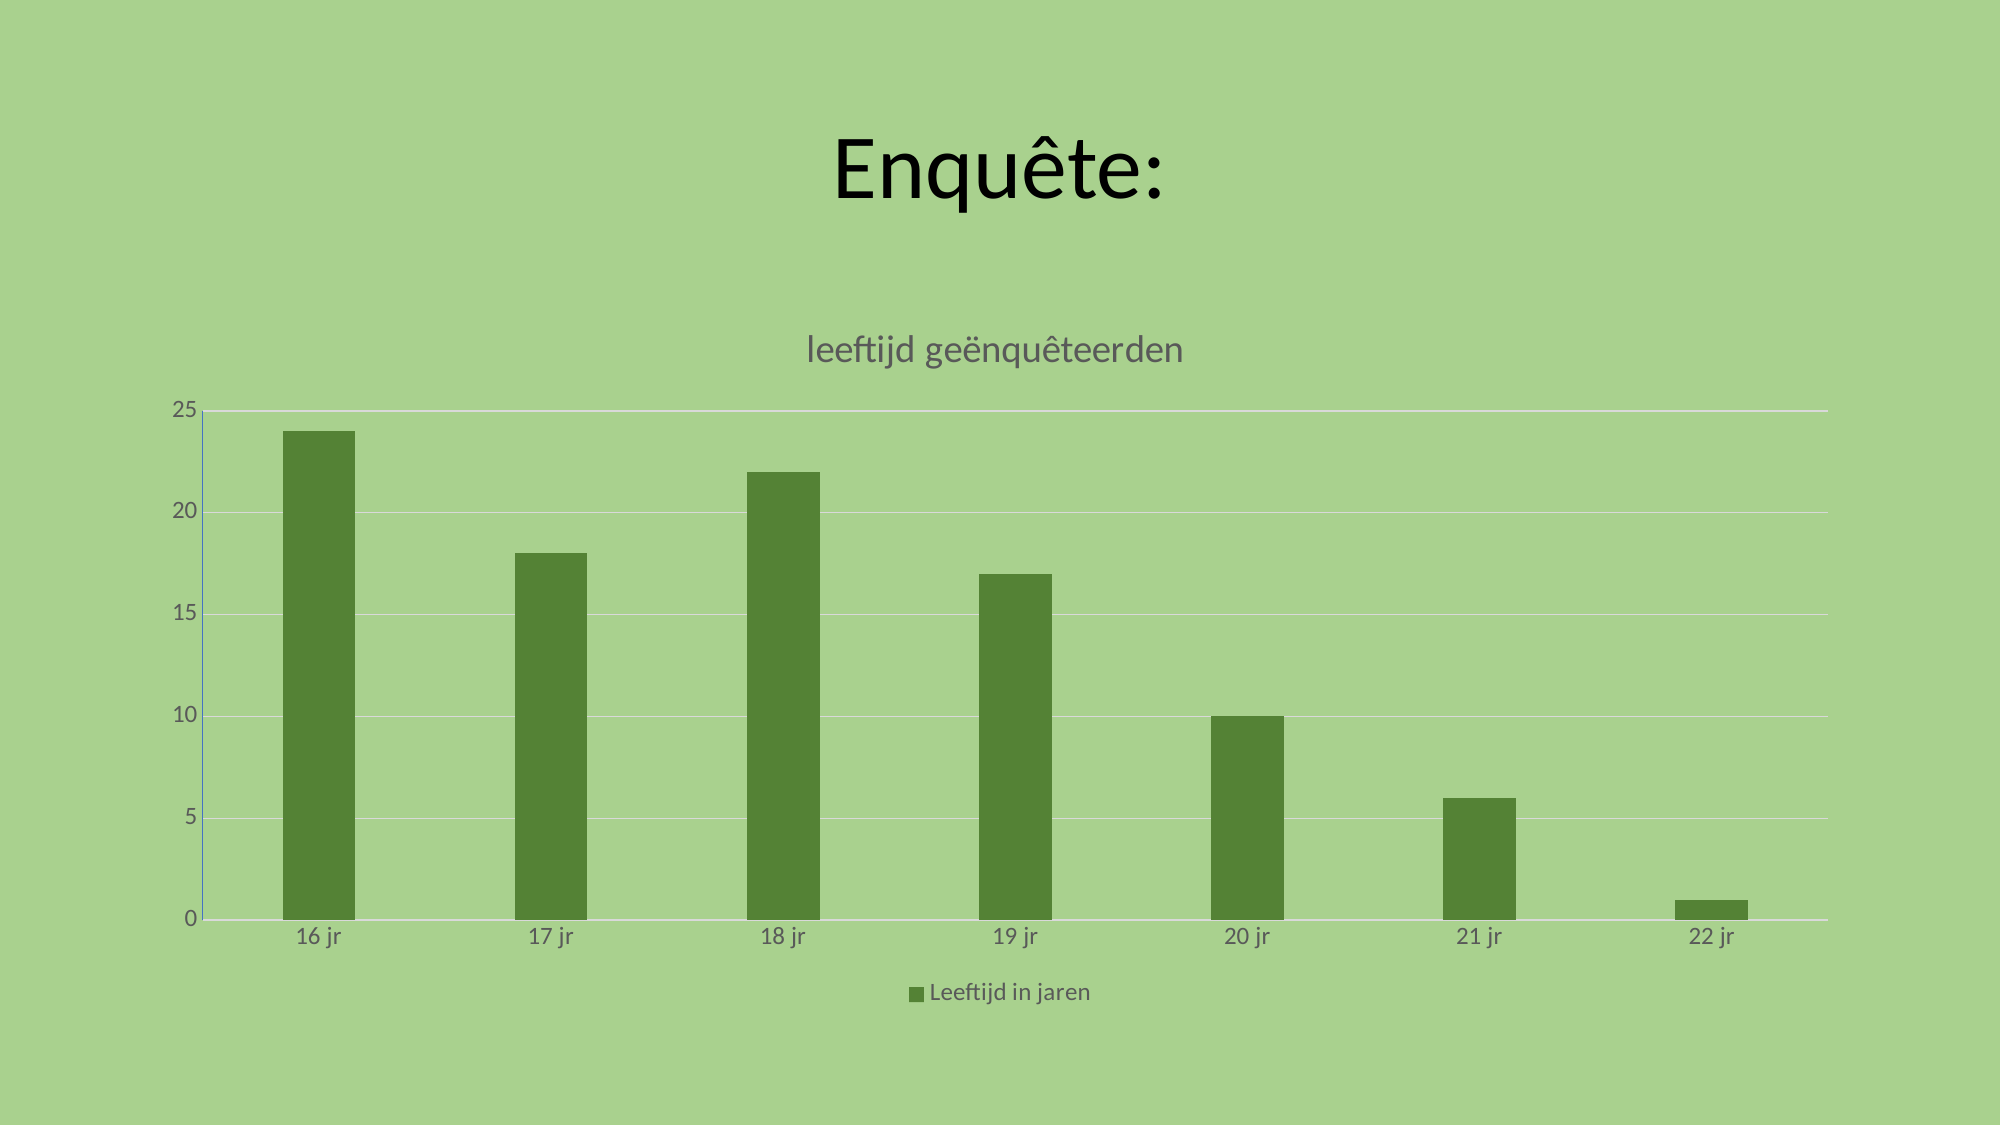

# Enquête:

### Chart: leeftijd geënquêteerden

| Category | Leeftijd in jaren |
|---|---|
| 16 jr | 24.0 |
| 17 jr | 18.0 |
| 18 jr | 22.0 |
| 19 jr | 17.0 |
| 20 jr | 10.0 |
| 21 jr | 6.0 |
| 22 jr | 1.0 |